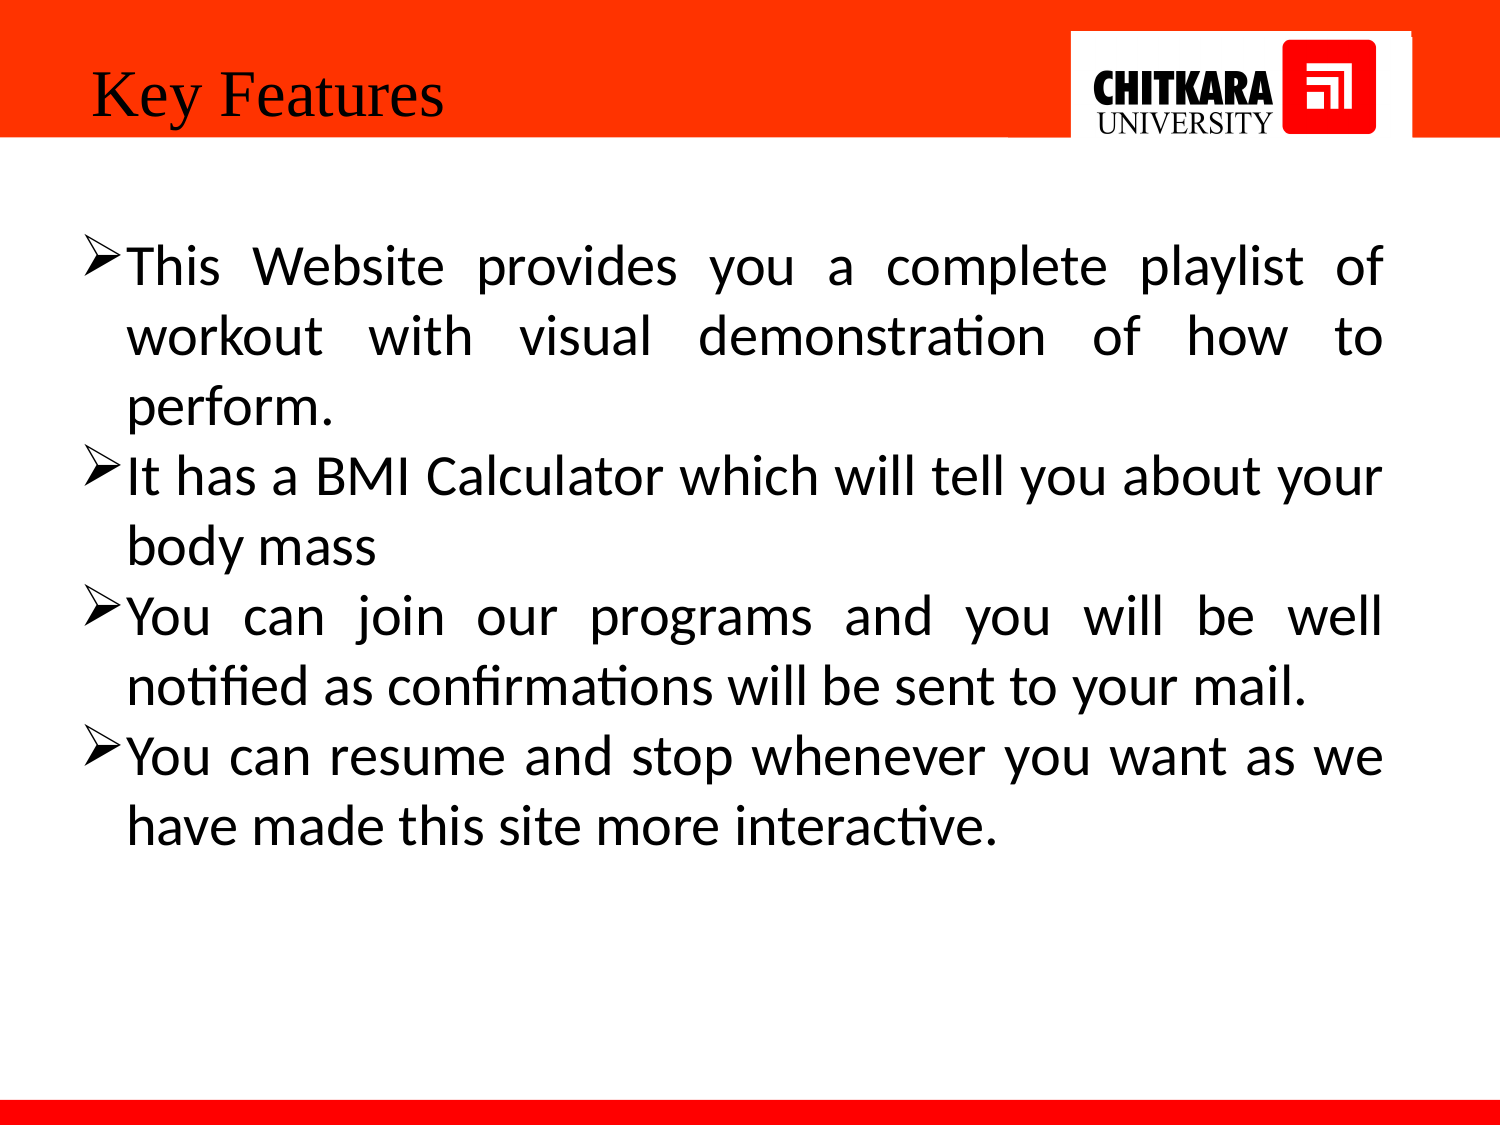

Key Features
This Website provides you a complete playlist of workout with visual demonstration of how to perform.
It has a BMI Calculator which will tell you about your body mass
You can join our programs and you will be well notified as confirmations will be sent to your mail.
You can resume and stop whenever you want as we have made this site more interactive.